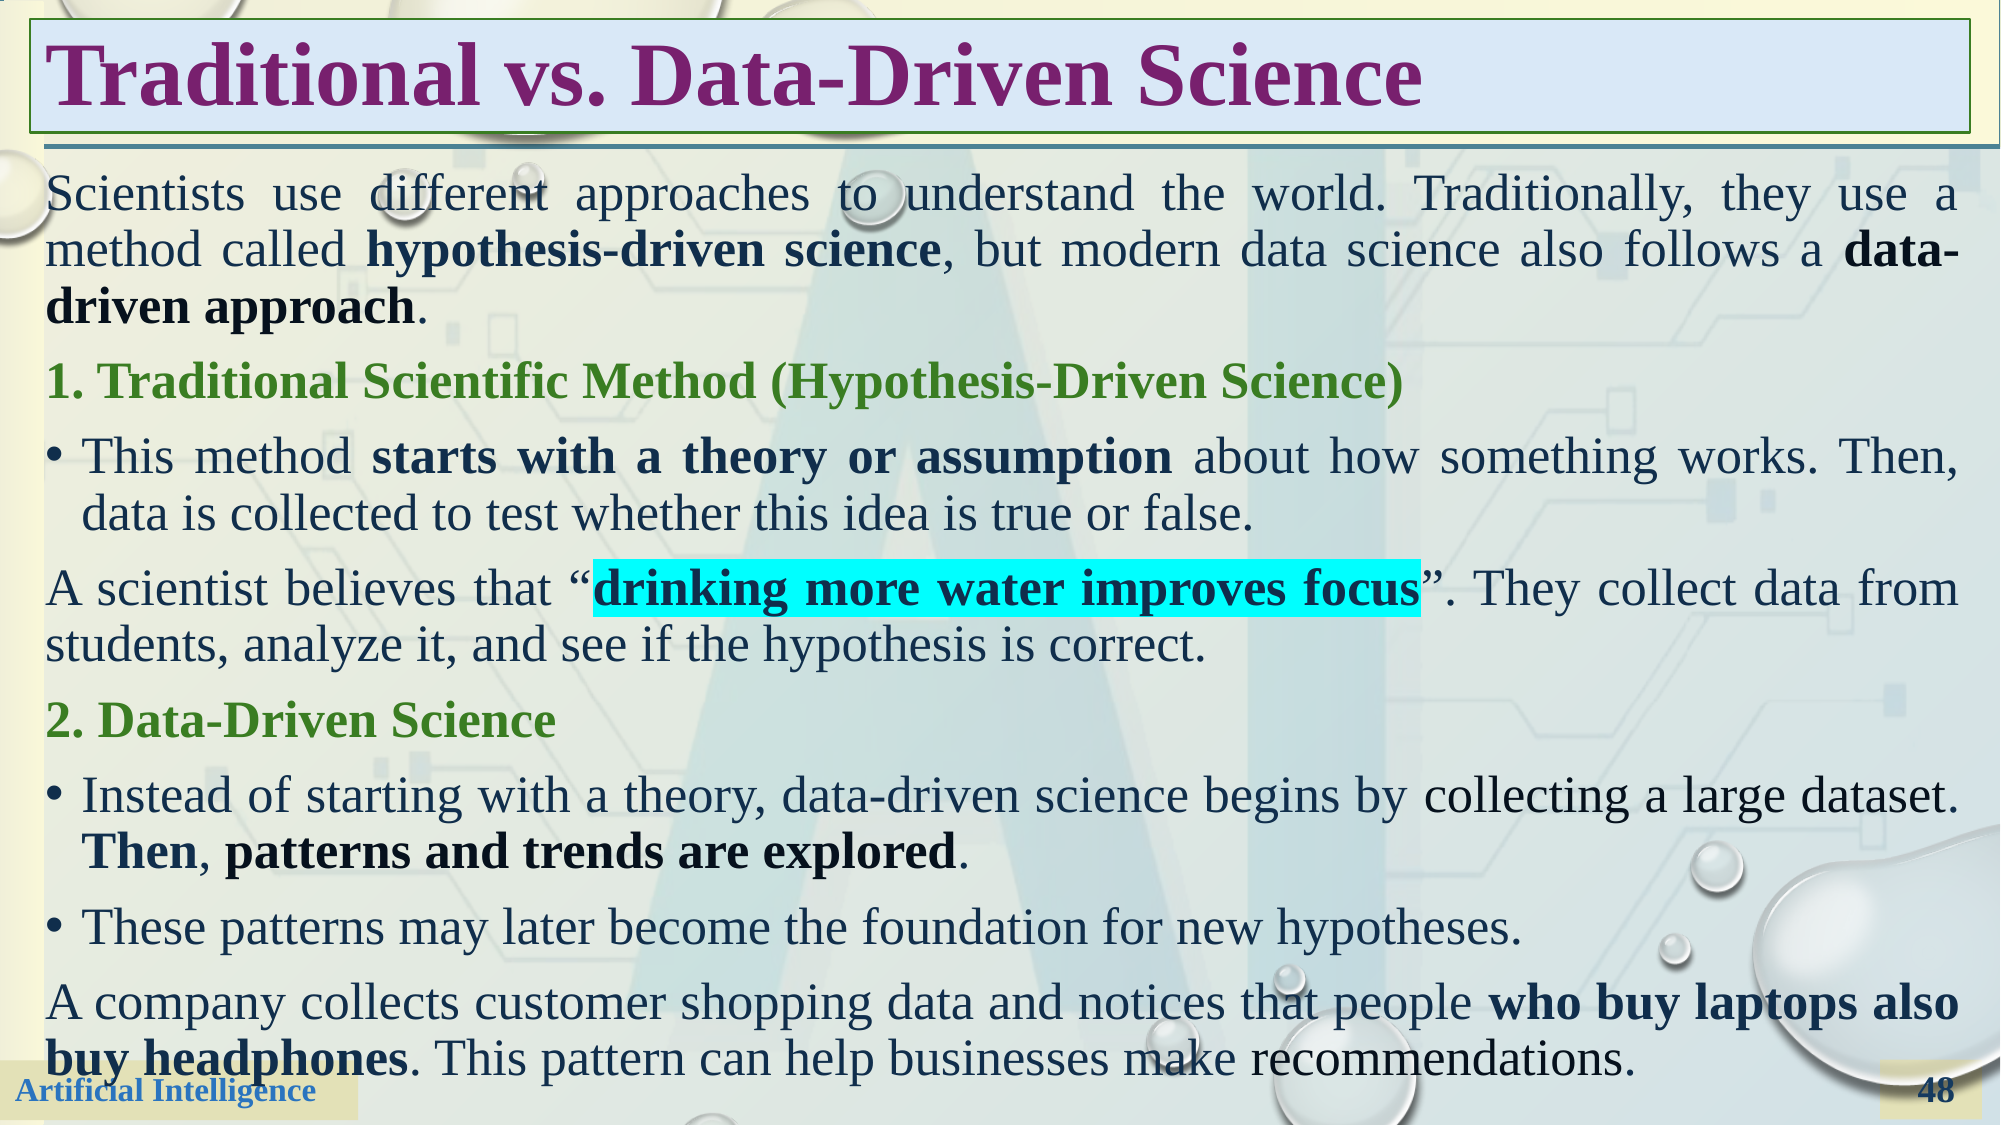

# Traditional vs. Data-Driven Science
Scientists use different approaches to understand the world. Traditionally, they use a method called hypothesis-driven science, but modern data science also follows a data-driven approach.
1. Traditional Scientific Method (Hypothesis-Driven Science)
This method starts with a theory or assumption about how something works. Then, data is collected to test whether this idea is true or false.
A scientist believes that “drinking more water improves focus”. They collect data from students, analyze it, and see if the hypothesis is correct.
2. Data-Driven Science
Instead of starting with a theory, data-driven science begins by collecting a large dataset. Then, patterns and trends are explored.
These patterns may later become the foundation for new hypotheses.
A company collects customer shopping data and notices that people who buy laptops also buy headphones. This pattern can help businesses make recommendations.
48